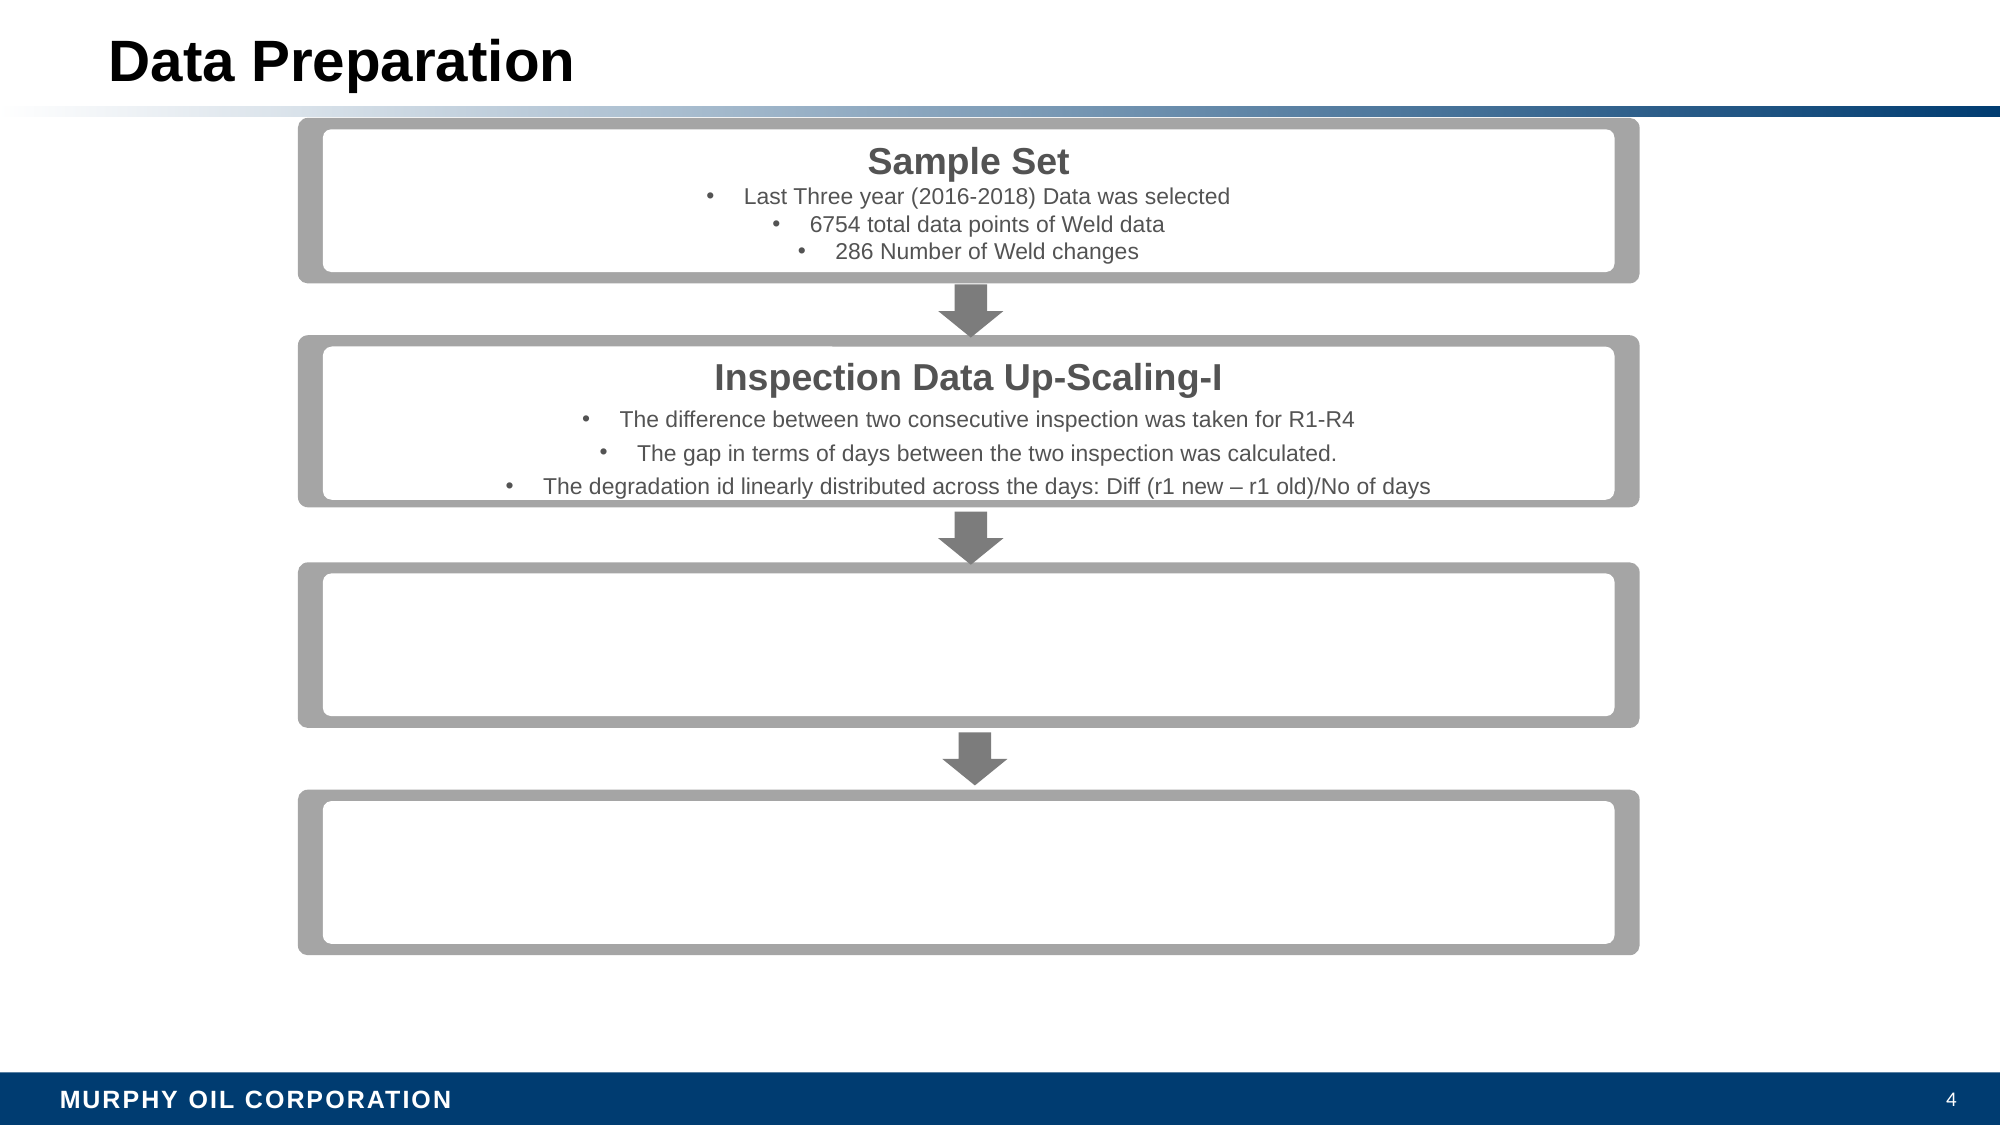

# Data Preparation

Sample Set
Last Three year (2016-2018) Data was selected
6754 total data points of Weld data
286 Number of Weld changes

Inspection Data Up-Scaling-I
The difference between two consecutive inspection was taken for R1-R4
The gap in terms of days between the two inspection was calculated.
The degradation id linearly distributed across the days: Diff (r1 new – r1 old)/No of days

SOURCE